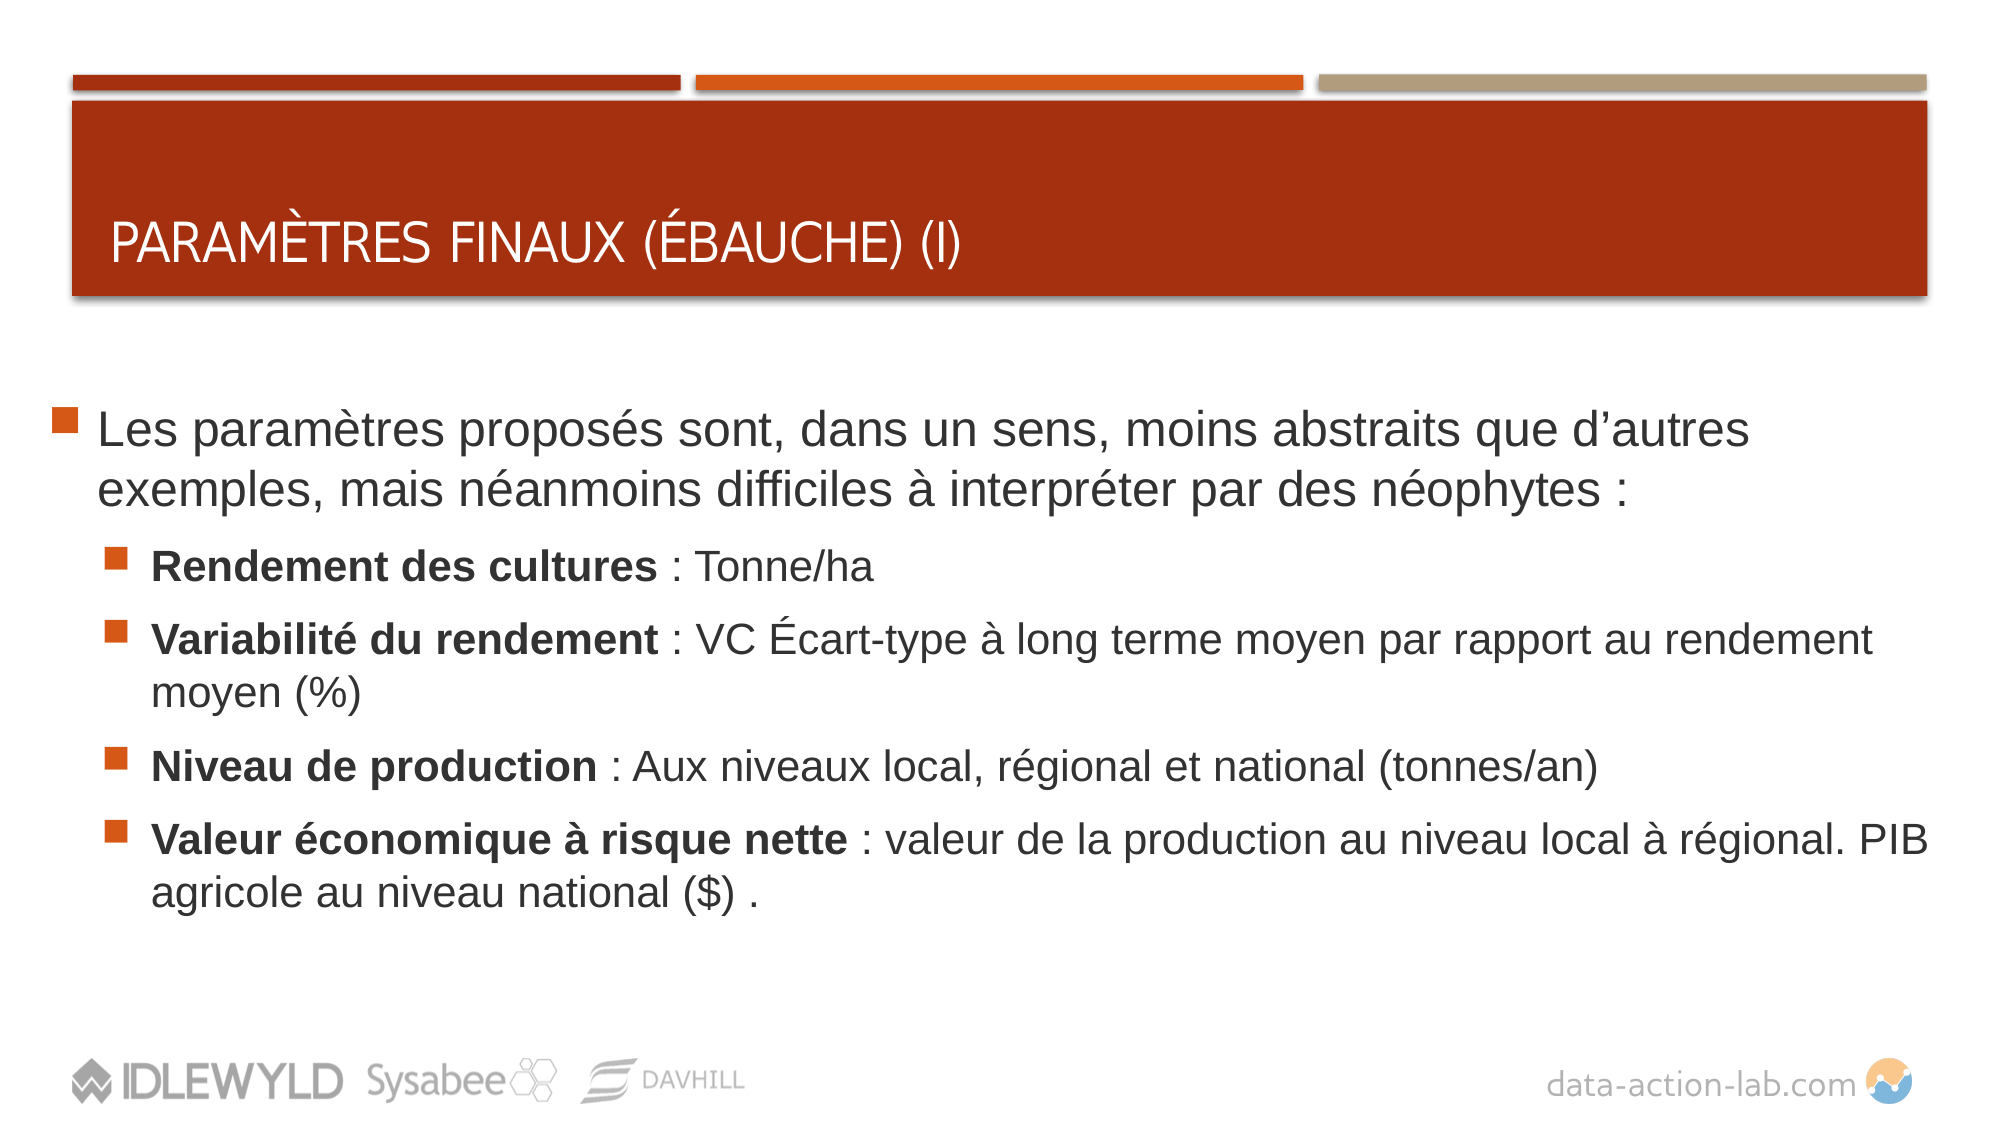

# PARAMÈTRES FINAUX (ÉBAUCHE) (I)
Les paramètres proposés sont, dans un sens, moins abstraits que d’autres exemples, mais néanmoins difficiles à interpréter par des néophytes :
Rendement des cultures : Tonne/ha
Variabilité du rendement : VC Écart-type à long terme moyen par rapport au rendement moyen (%)
Niveau de production : Aux niveaux local, régional et national (tonnes/an)
Valeur économique à risque nette : valeur de la production au niveau local à régional. PIB agricole au niveau national ($) .